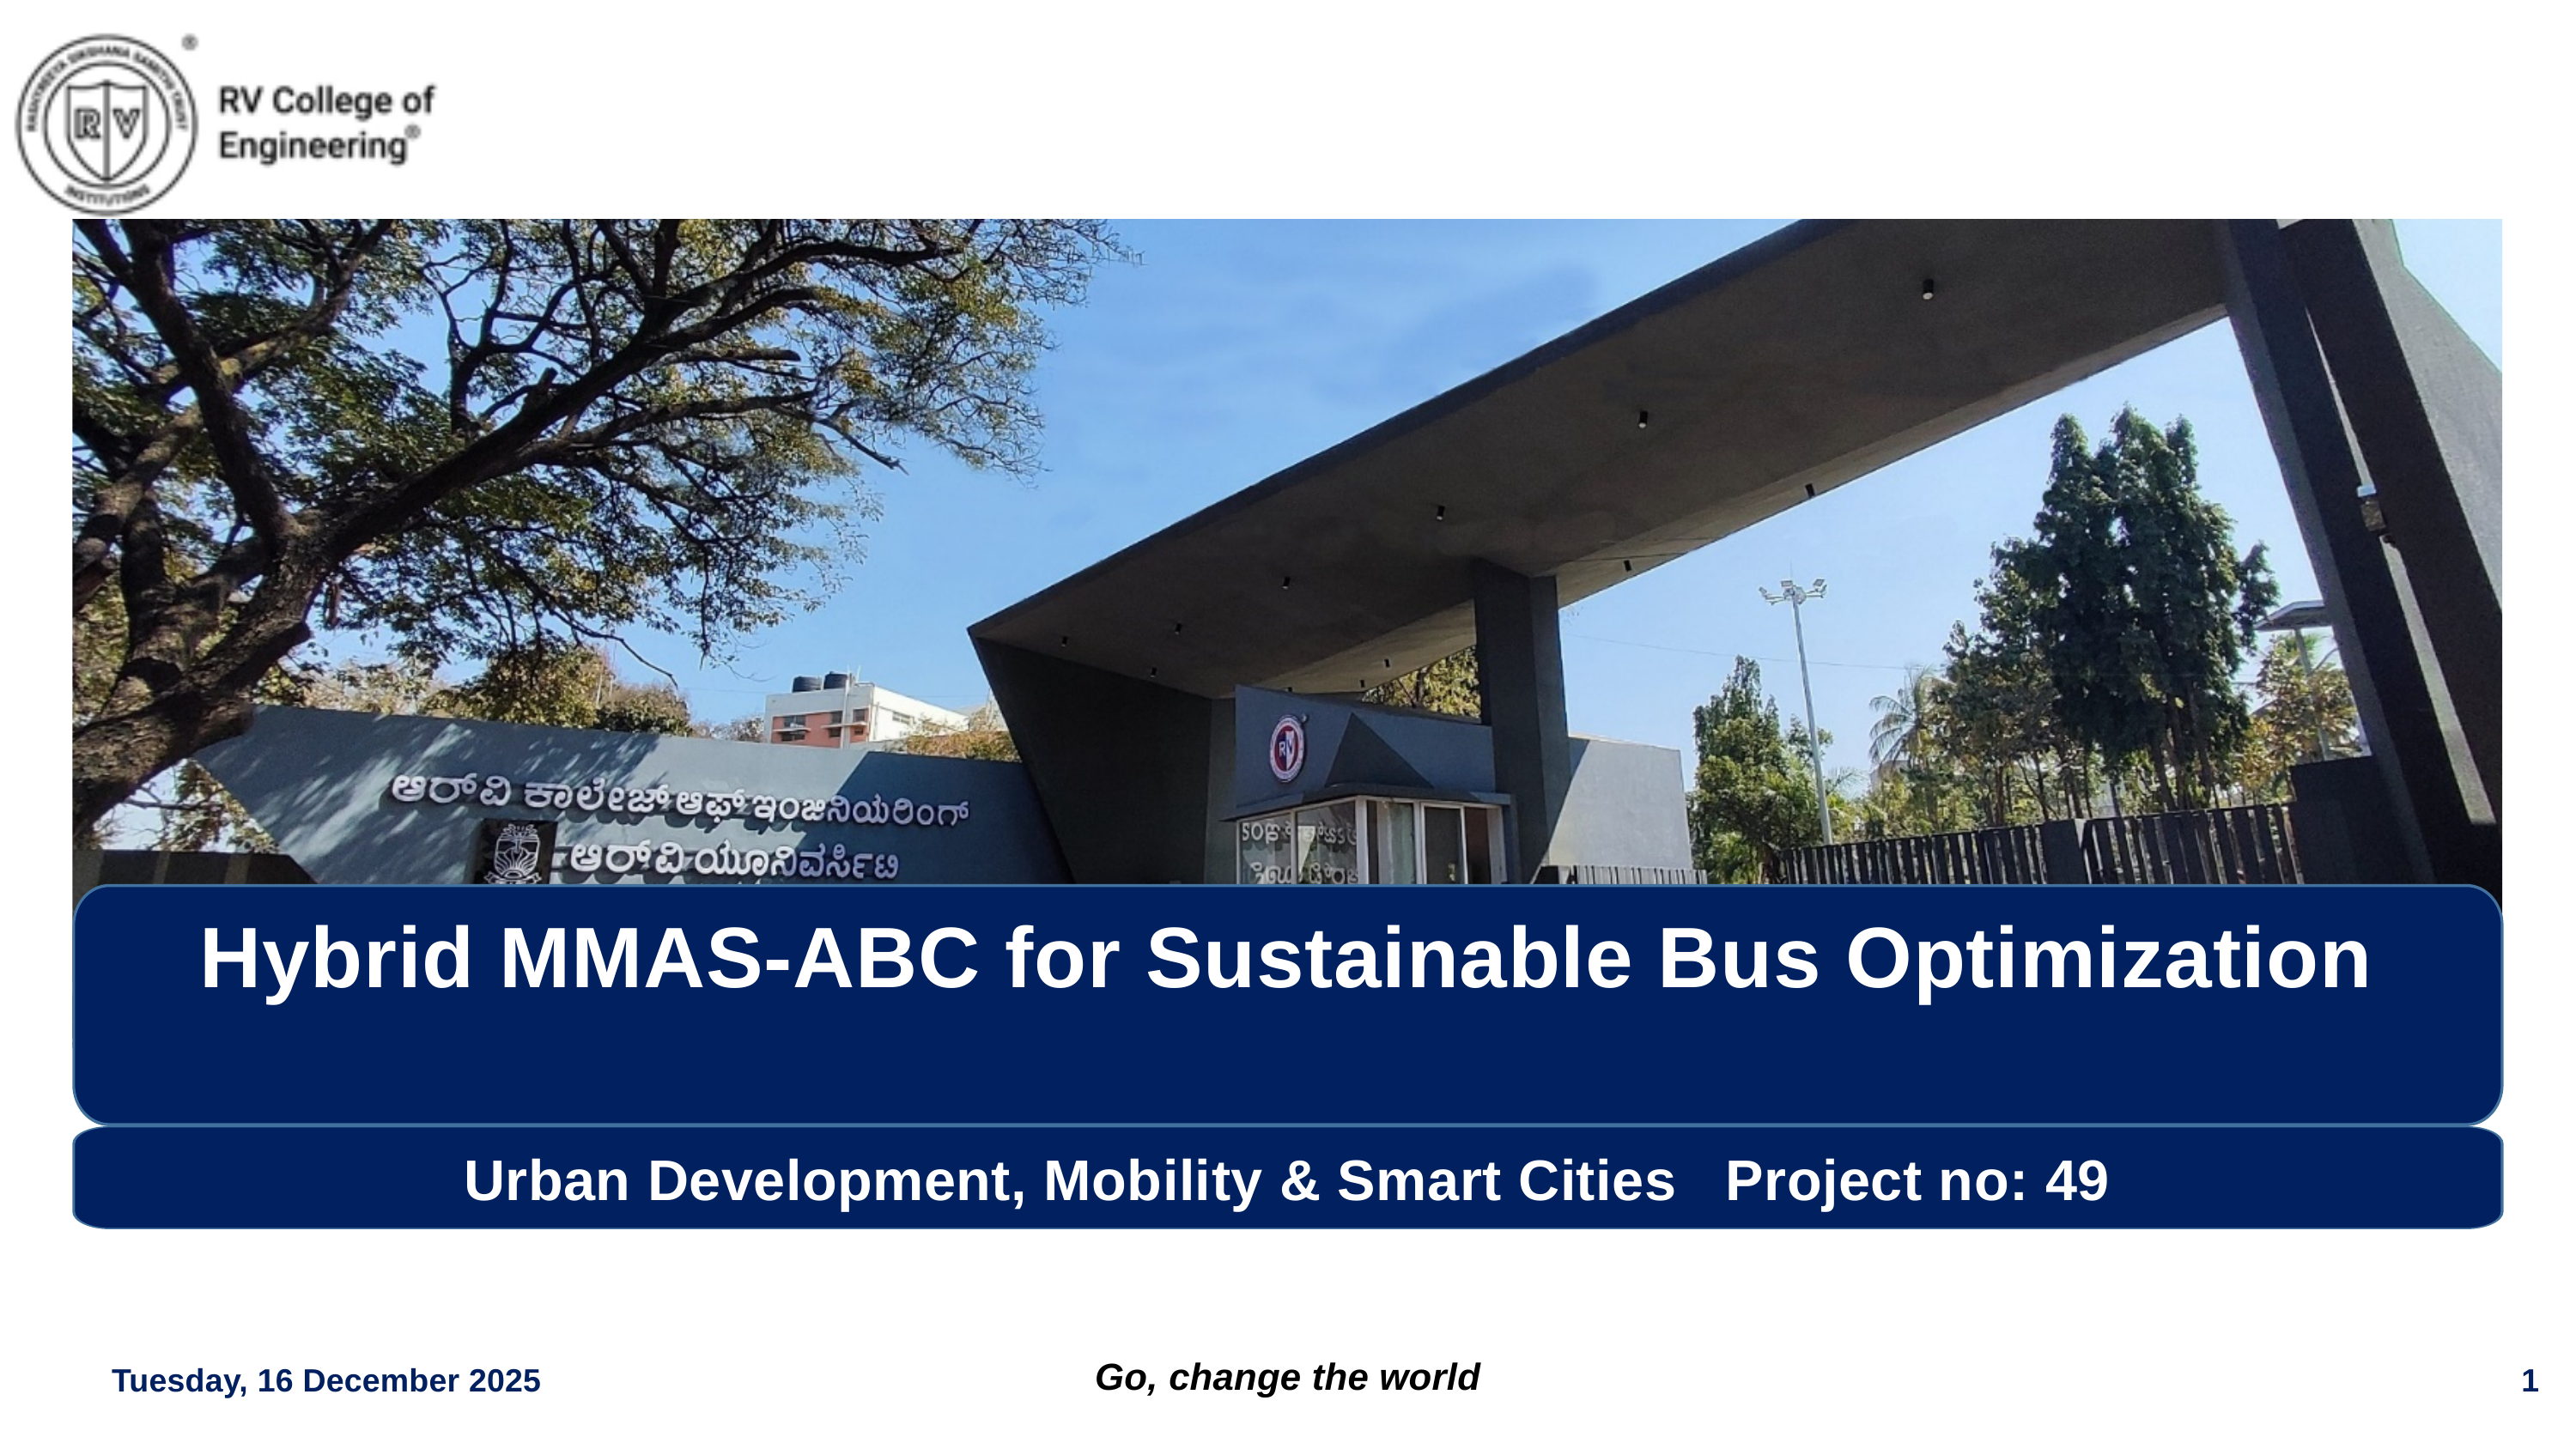

Hybrid MMAS-ABC for Sustainable Bus Optimization

Urban Development, Mobility & Smart Cities   Project no: 49

Tuesday, 16 December 2025

1
Go, change the world